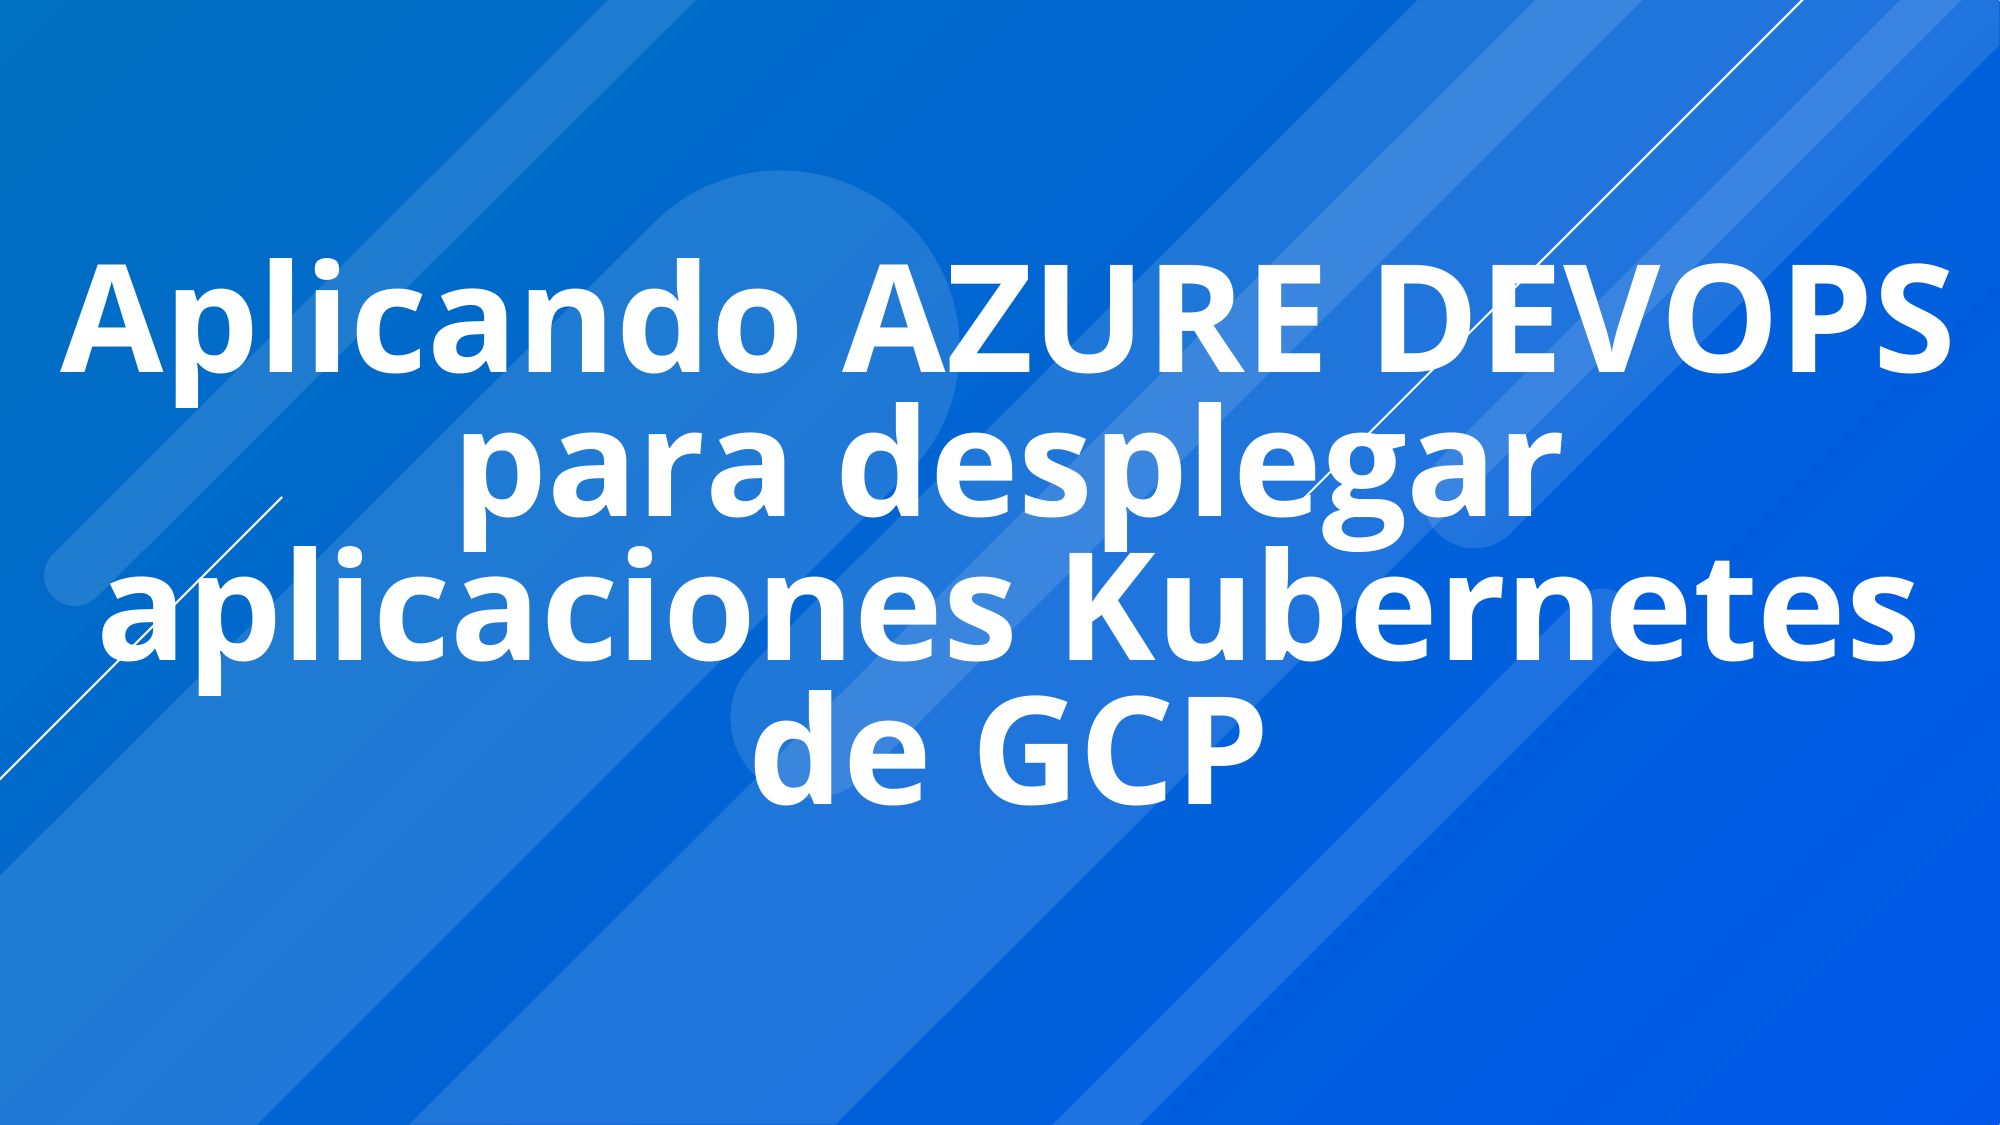

# Aplicando AZURE DEVOPS para desplegar aplicaciones Kubernetes de GCP